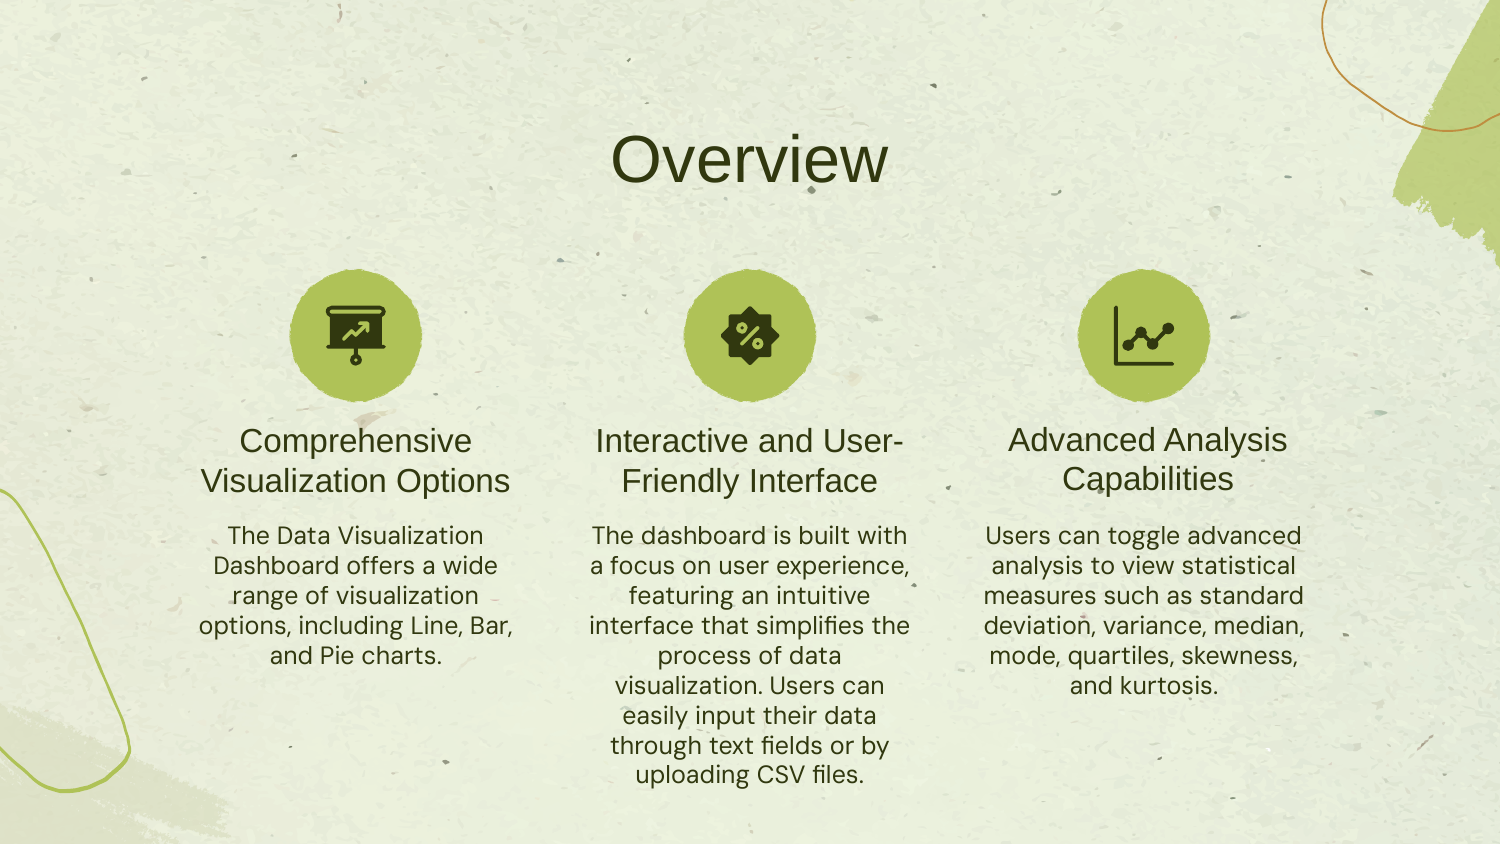

# Overview

Advanced Analysis Capabilities
Interactive and User-Friendly Interface
Comprehensive Visualization Options
The Data Visualization Dashboard offers a wide range of visualization options, including Line, Bar, and Pie charts.
The dashboard is built with a focus on user experience, featuring an intuitive interface that simplifies the process of data visualization. Users can easily input their data through text fields or by uploading CSV files.
Users can toggle advanced analysis to view statistical measures such as standard deviation, variance, median, mode, quartiles, skewness, and kurtosis.